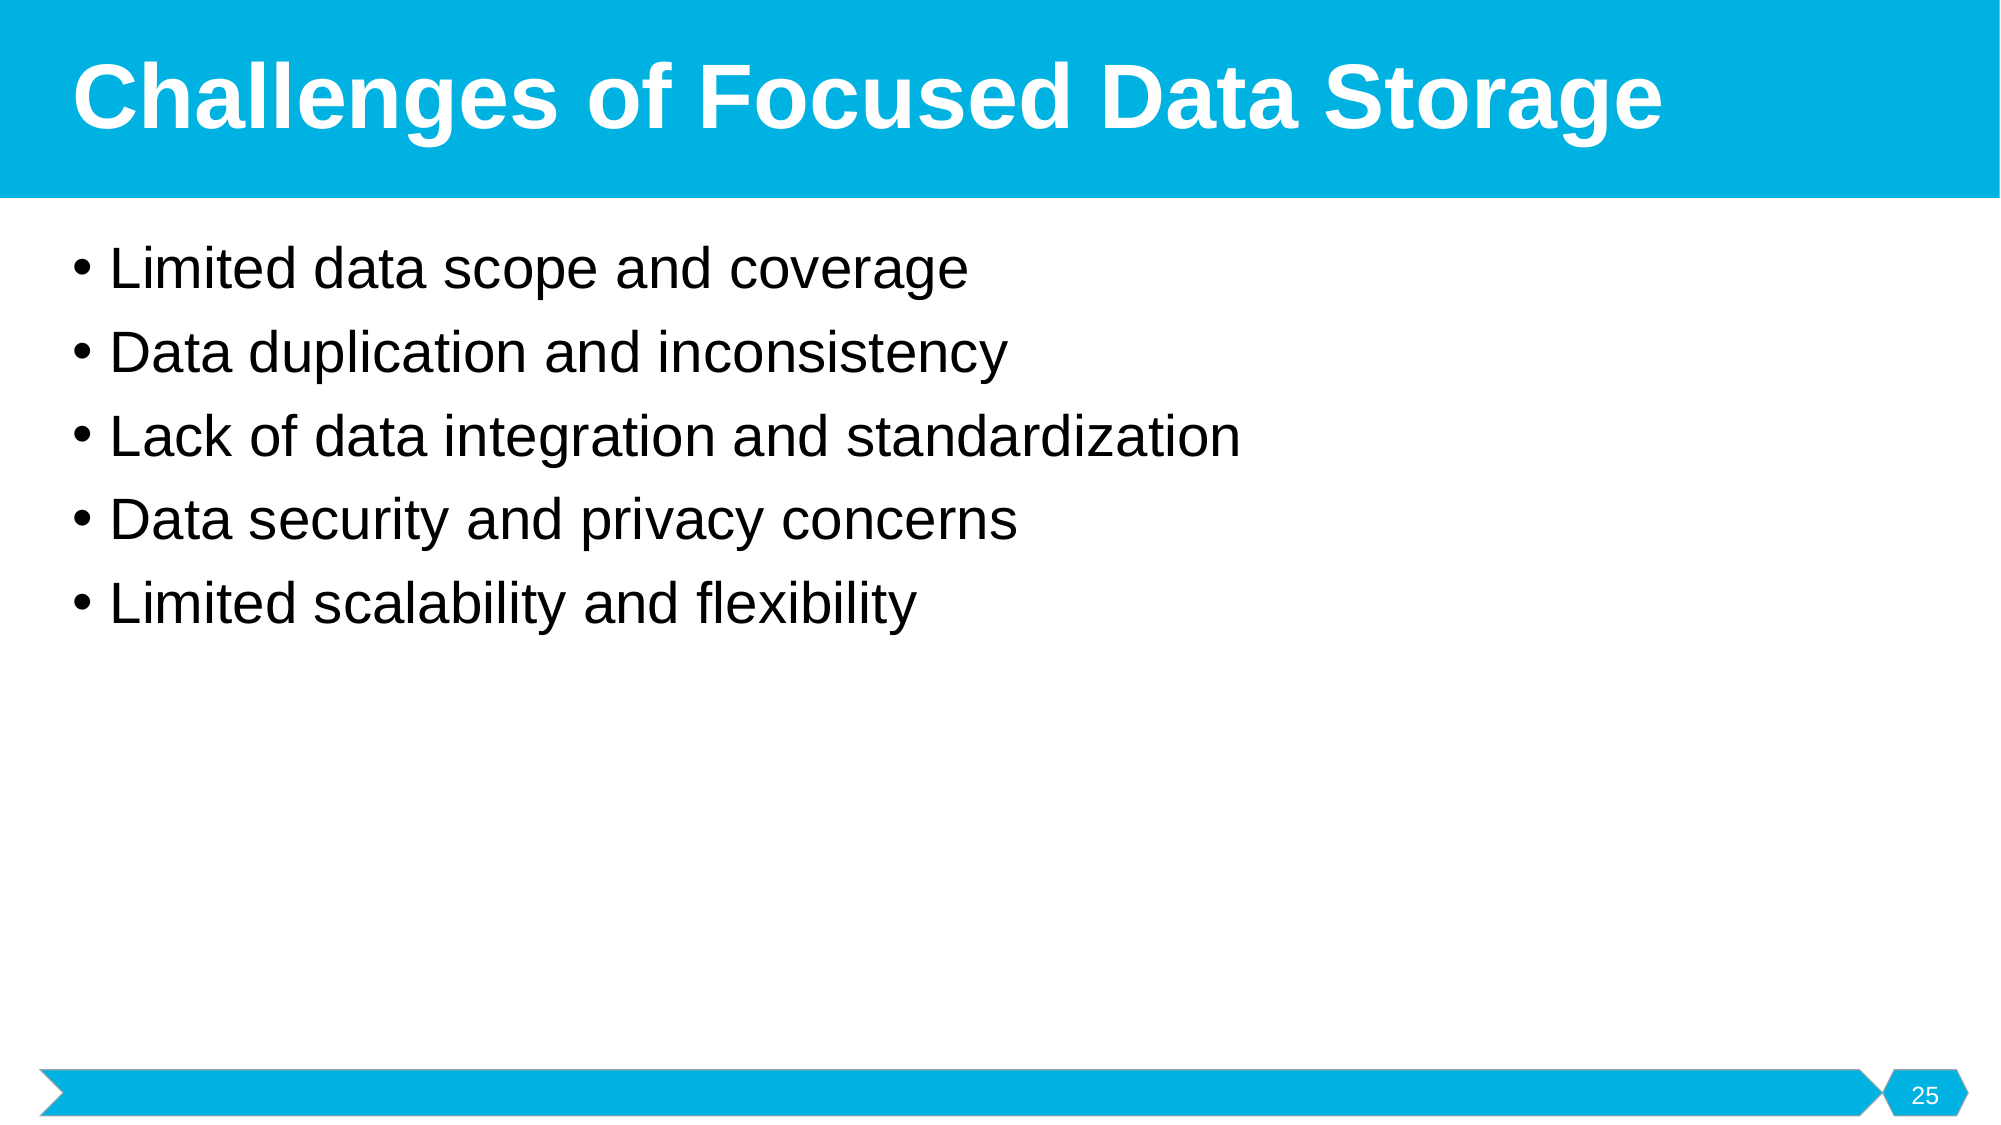

# Challenges of Focused Data Storage
Limited data scope and coverage
Data duplication and inconsistency
Lack of data integration and standardization
Data security and privacy concerns
Limited scalability and flexibility

25